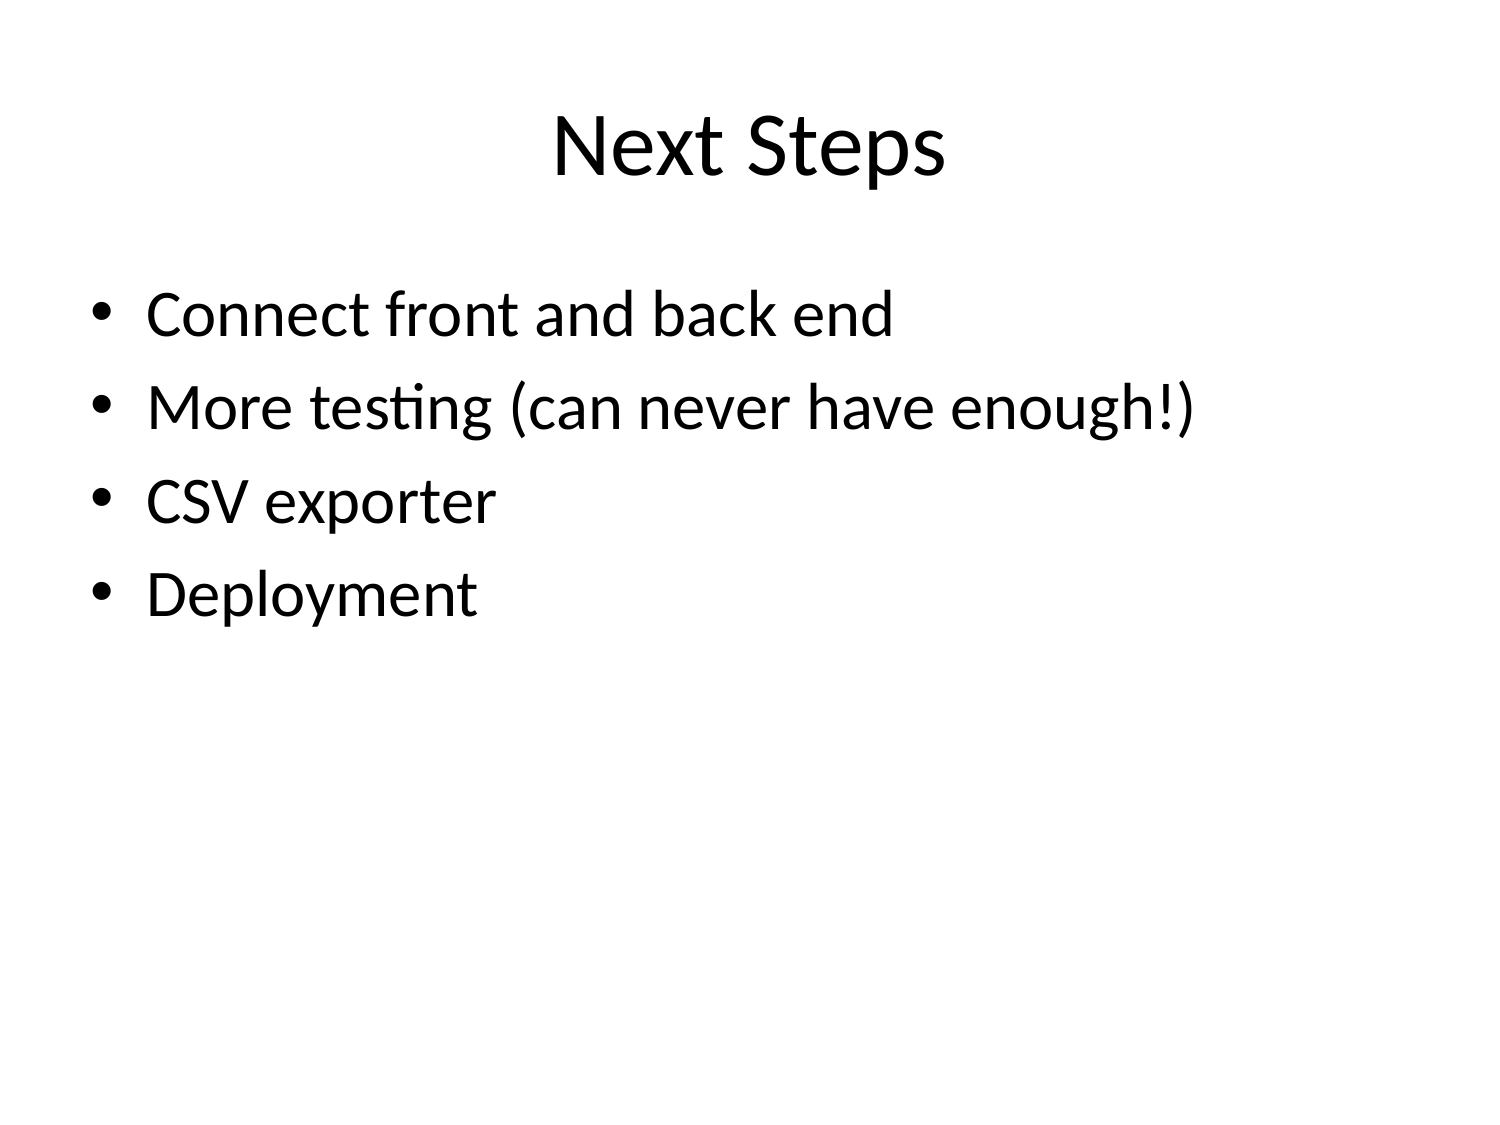

# Next Steps
Connect front and back end
More testing (can never have enough!)
CSV exporter
Deployment